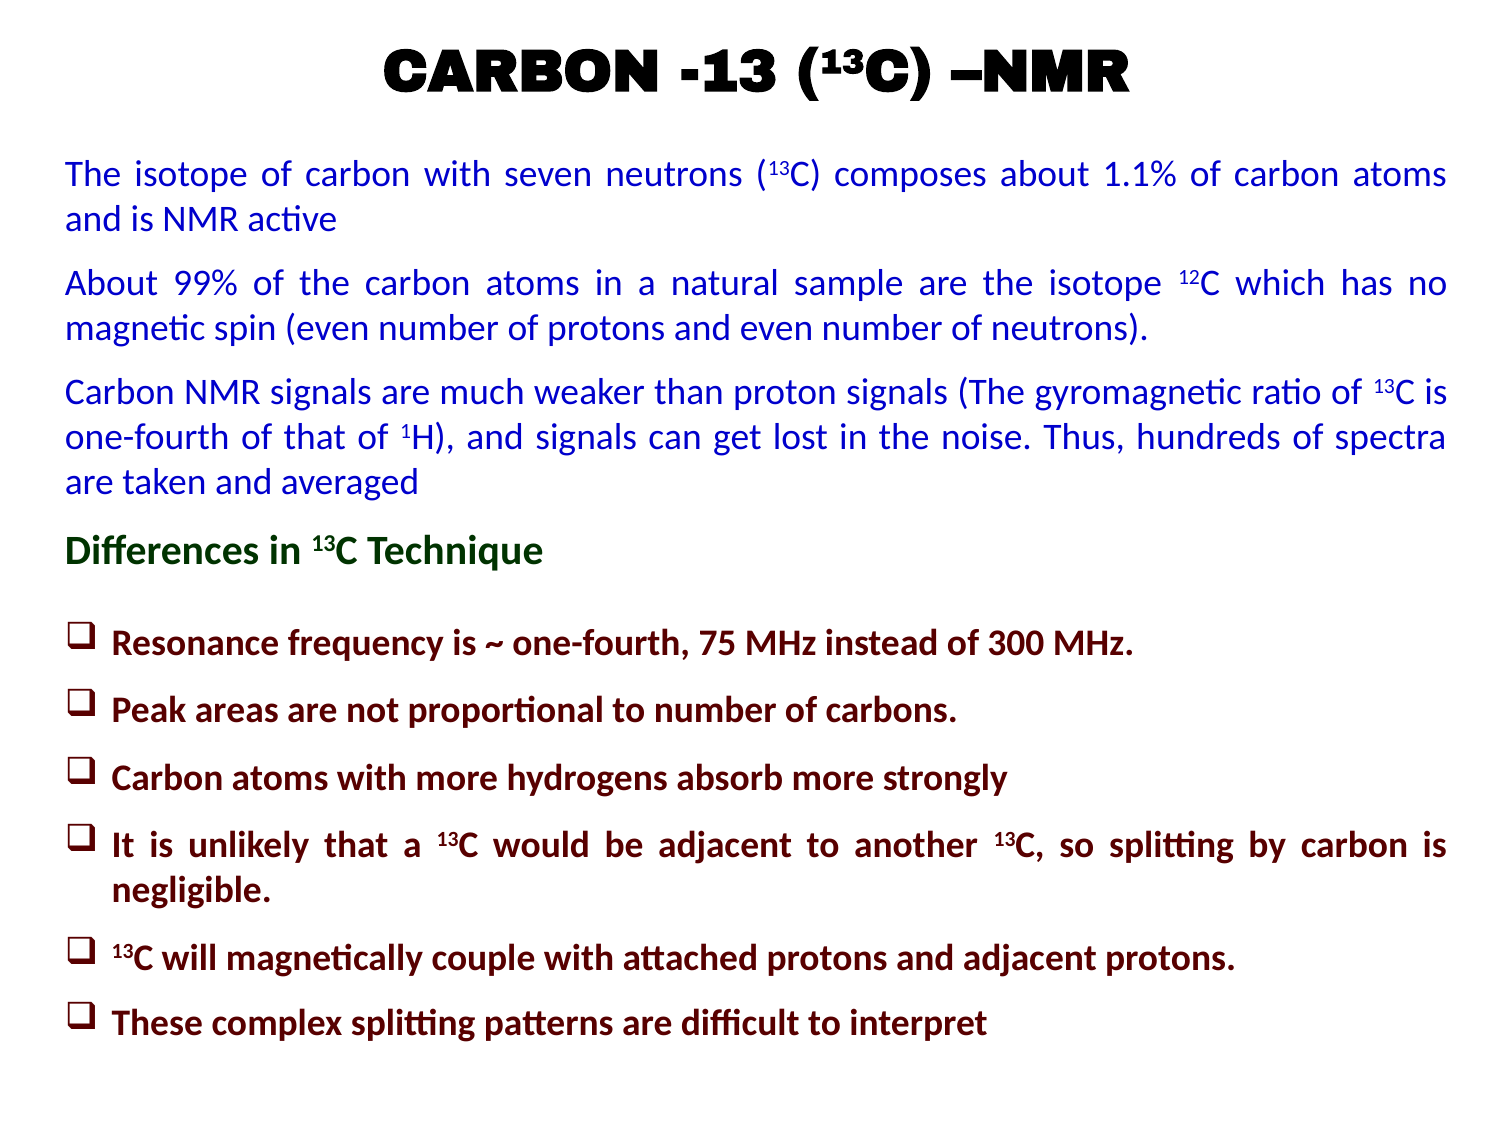

CARBON -13 (13C) –NMR

The isotope of carbon with seven neutrons (13C) composes about 1.1% of carbon atoms and is NMR active
About 99% of the carbon atoms in a natural sample are the isotope 12C which has no magnetic spin (even number of protons and even number of neutrons).
Carbon NMR signals are much weaker than proton signals (The gyromagnetic ratio of 13C is one-fourth of that of 1H), and signals can get lost in the noise. Thus, hundreds of spectra are taken and averaged
Differences in 13C Technique

Resonance frequency is ~ one-fourth, 75 MHz instead of 300 MHz.

Peak areas are not proportional to number of carbons.

Carbon atoms with more hydrogens absorb more strongly

It is unlikely that a 13C would be adjacent to another 13C, so splitting by carbon is negligible.

13C will magnetically couple with attached protons and adjacent protons.

These complex splitting patterns are difficult to interpret